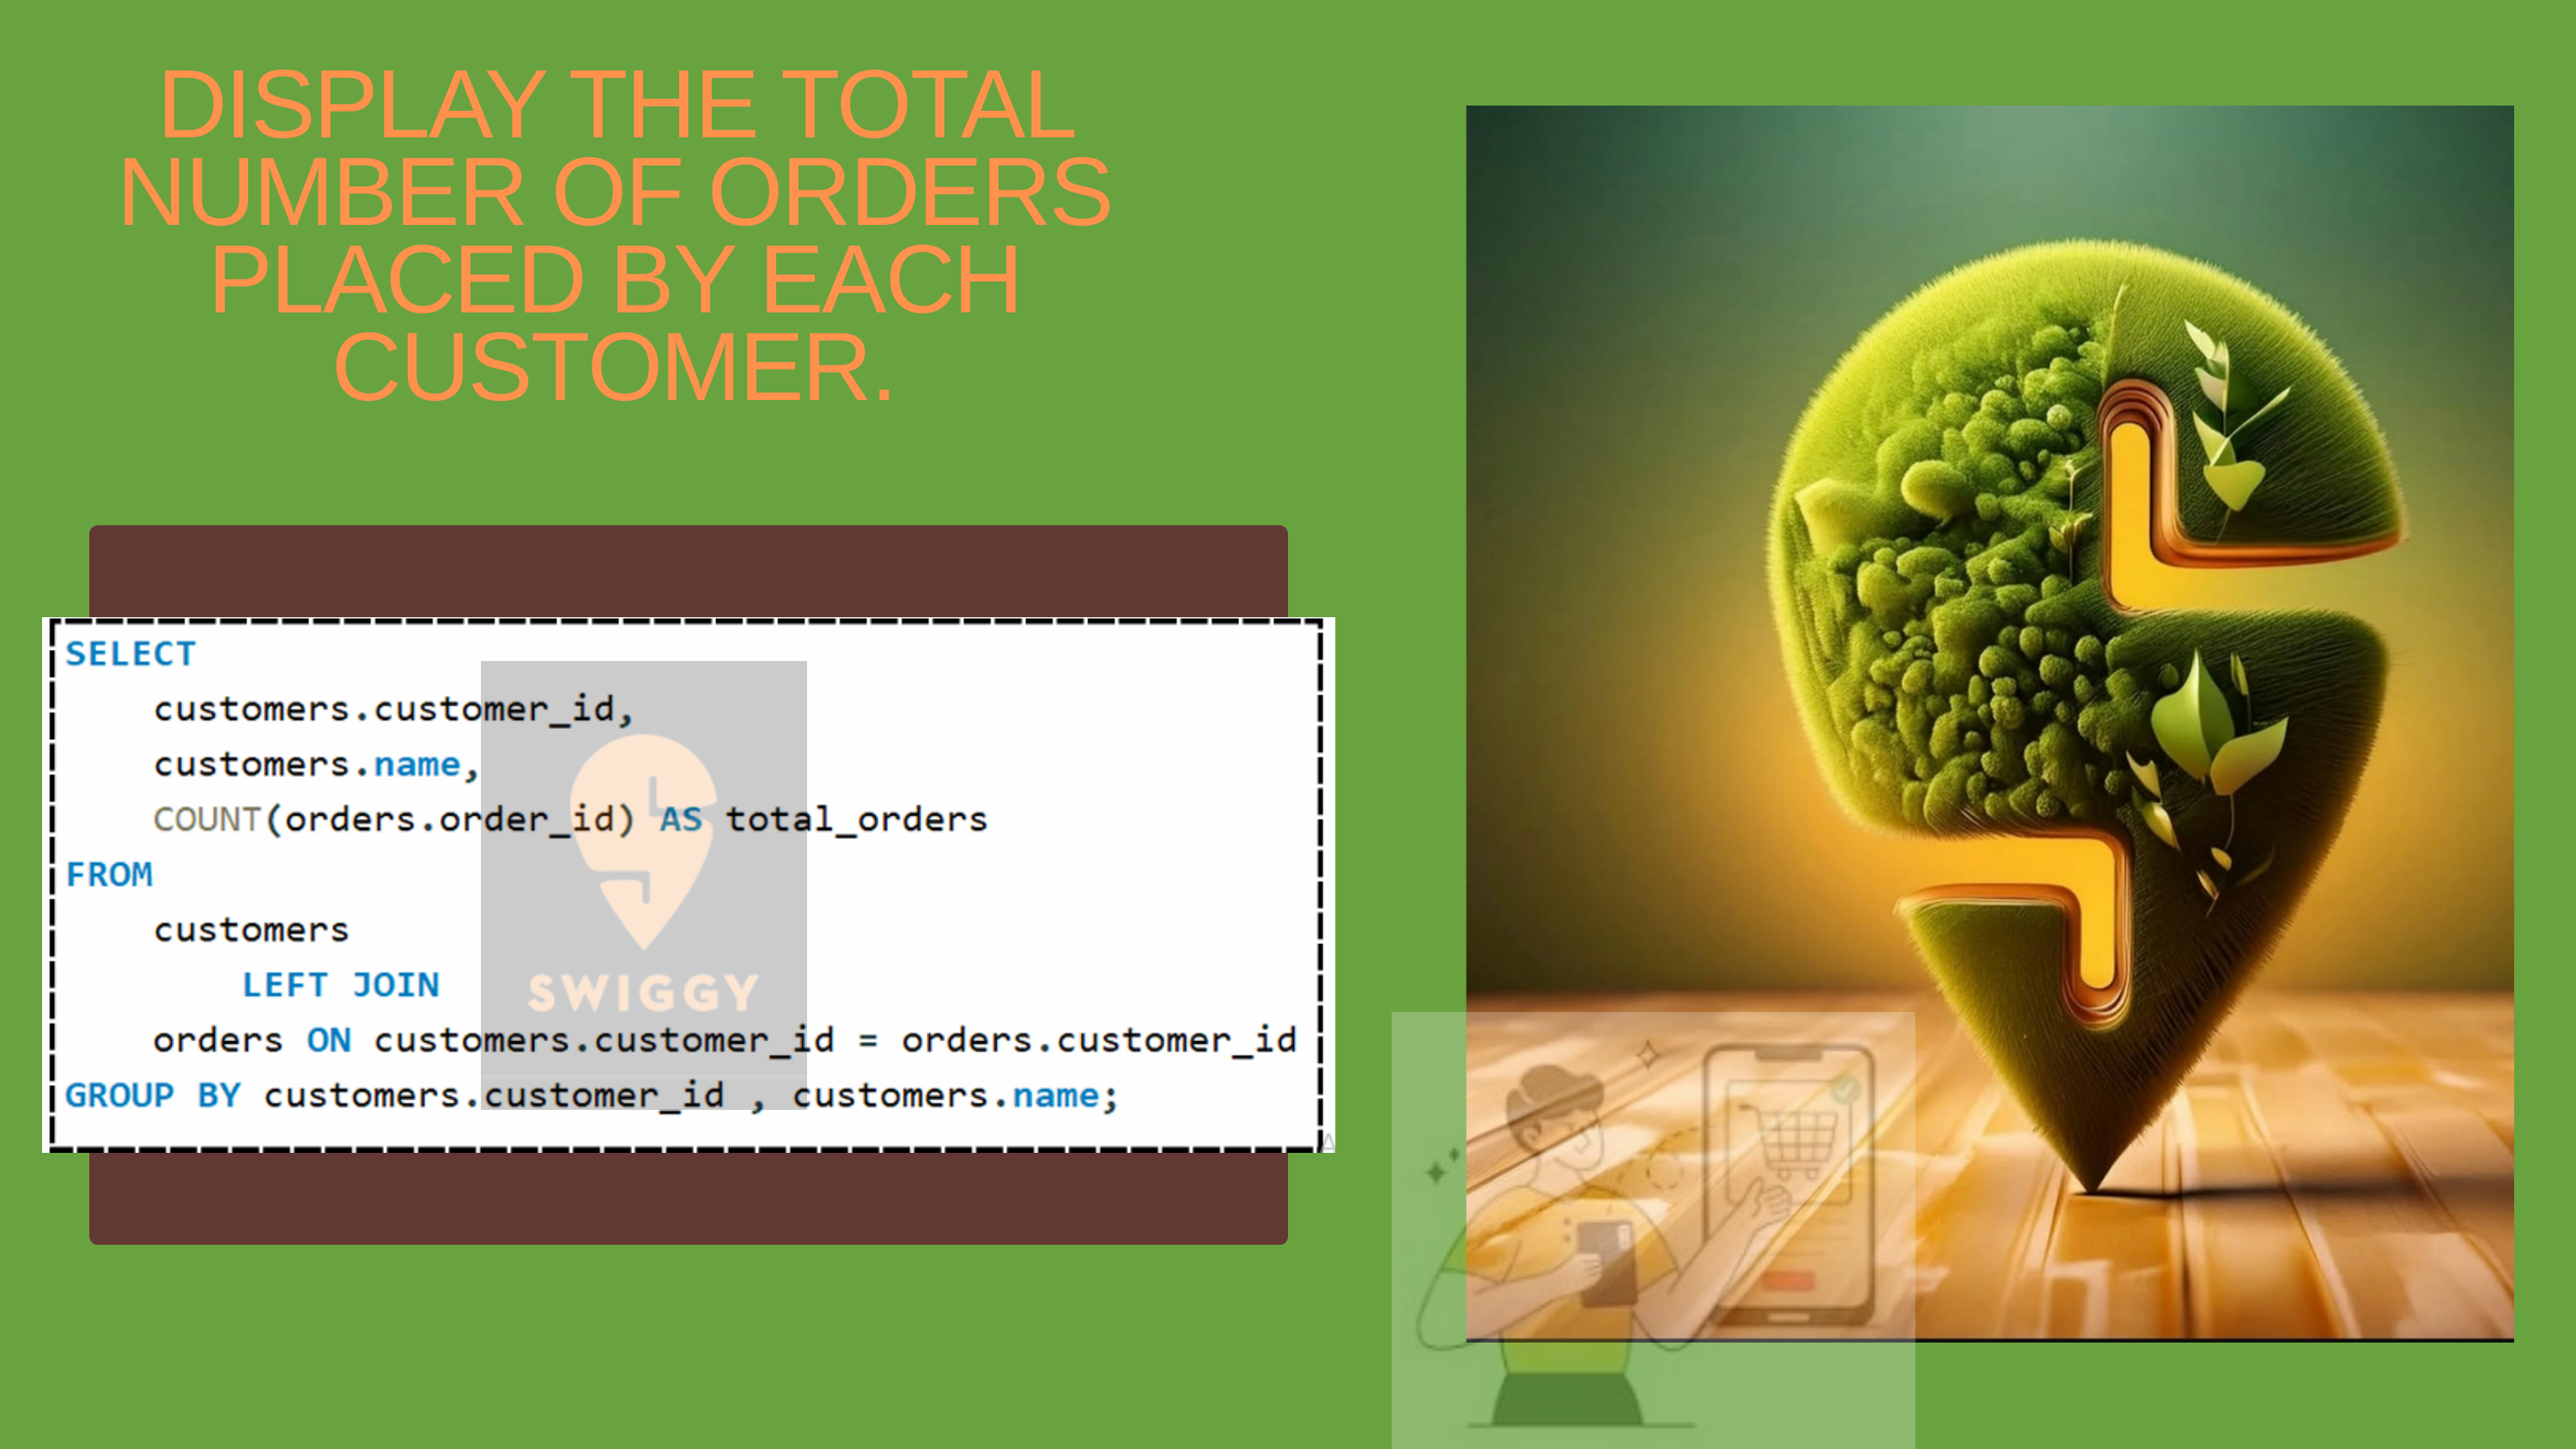

DISPLAY THE TOTAL NUMBER OF ORDERS PLACED BY EACH CUSTOMER.